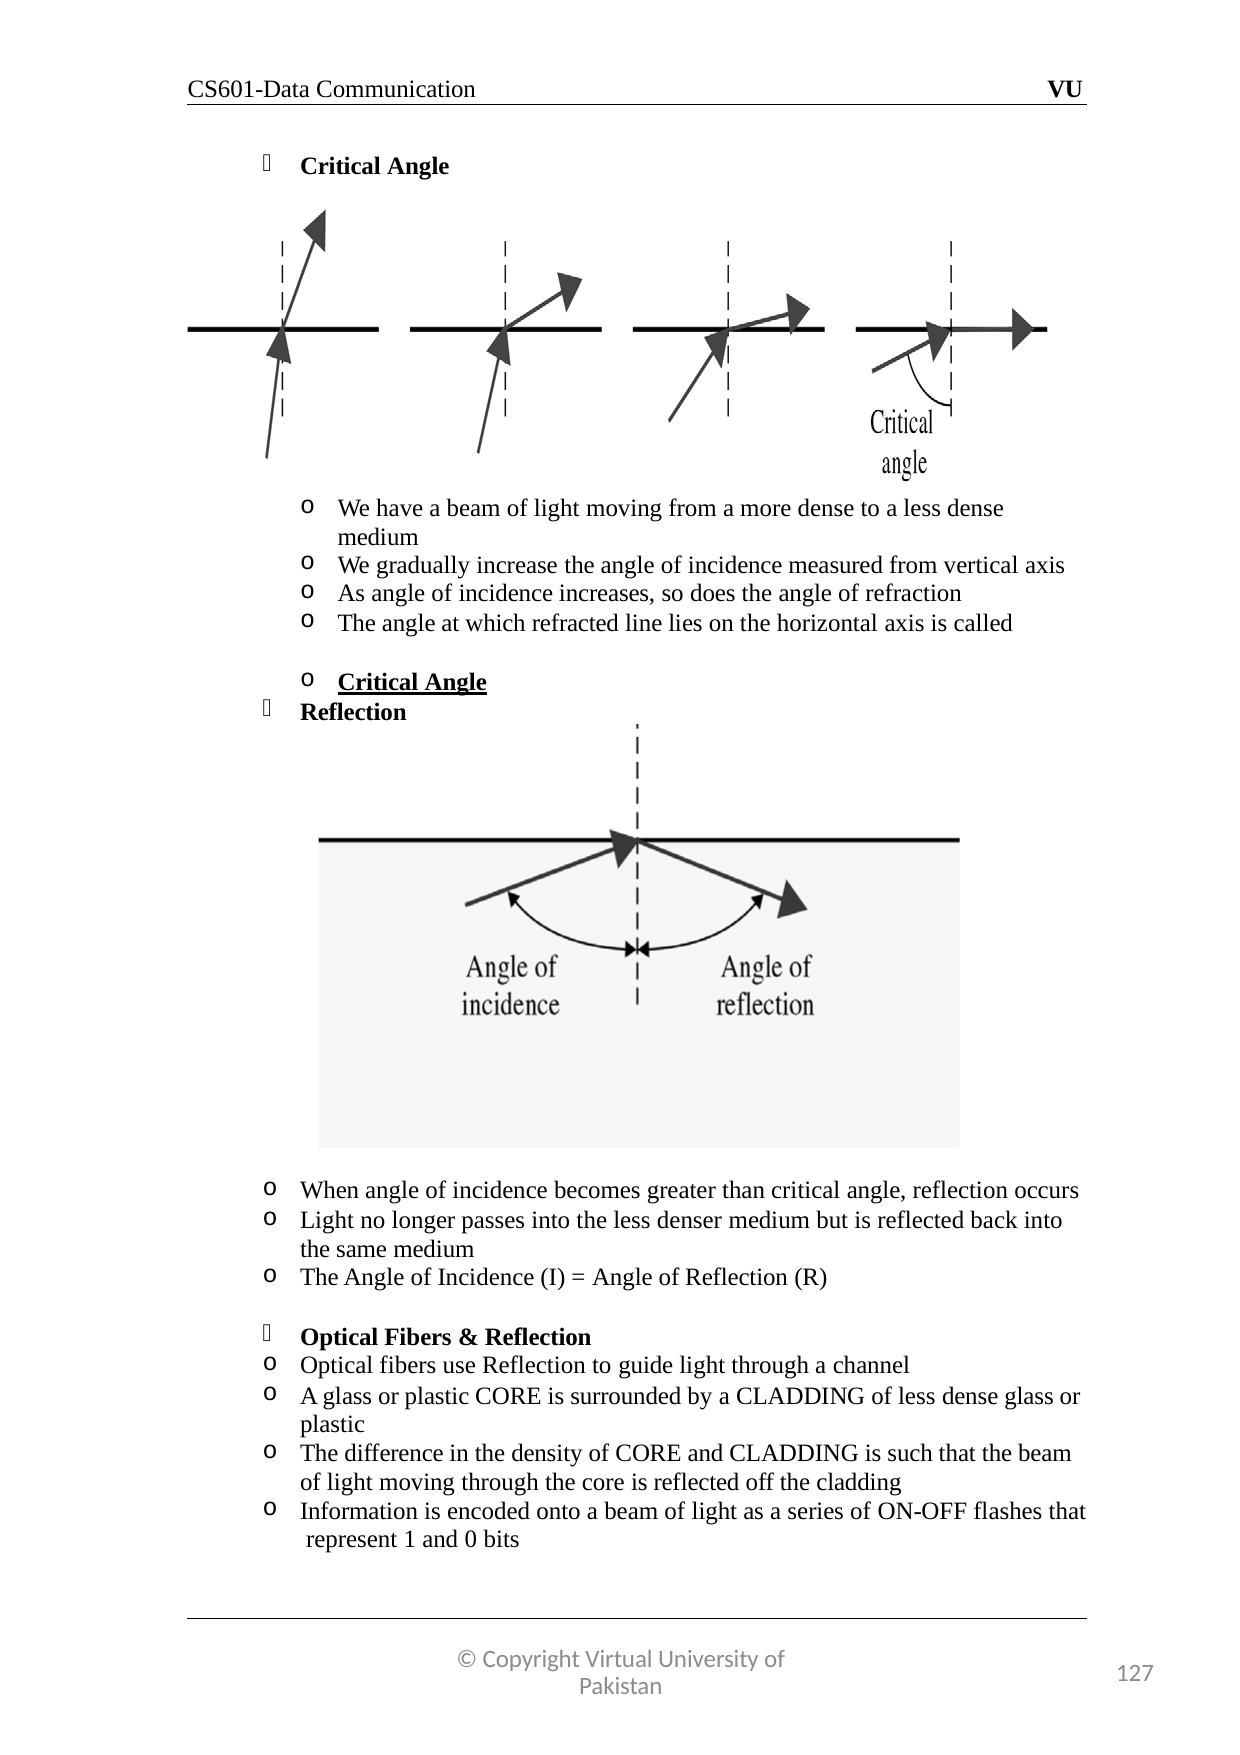

CS601-Data Communication
VU

Critical Angle

We have a beam of light moving from a more dense to a less dense  medium
We gradually increase the angle of incidence measured from vertical axis
As angle of incidence increases, so does the angle of refraction
The angle at which refracted line lies on the horizontal axis is called

Critical Angle
Reflection

When angle of incidence becomes greater than critical angle, reflection occurs
Light no longer passes into the less denser medium but is reflected back into  the same medium
The Angle of Incidence (I) = Angle of Reflection (R)

Optical Fibers & Reflection
Optical fibers use Reflection to guide light through a channel
A glass or plastic CORE is surrounded by a CLADDING of less dense glass or  plastic
The difference in the density of CORE and CLADDING is such that the beam  of light moving through the core is reflected off the cladding
Information is encoded onto a beam of light as a series of ON-OFF flashes that  represent 1 and 0 bits

© Copyright Virtual University of Pakistan
127